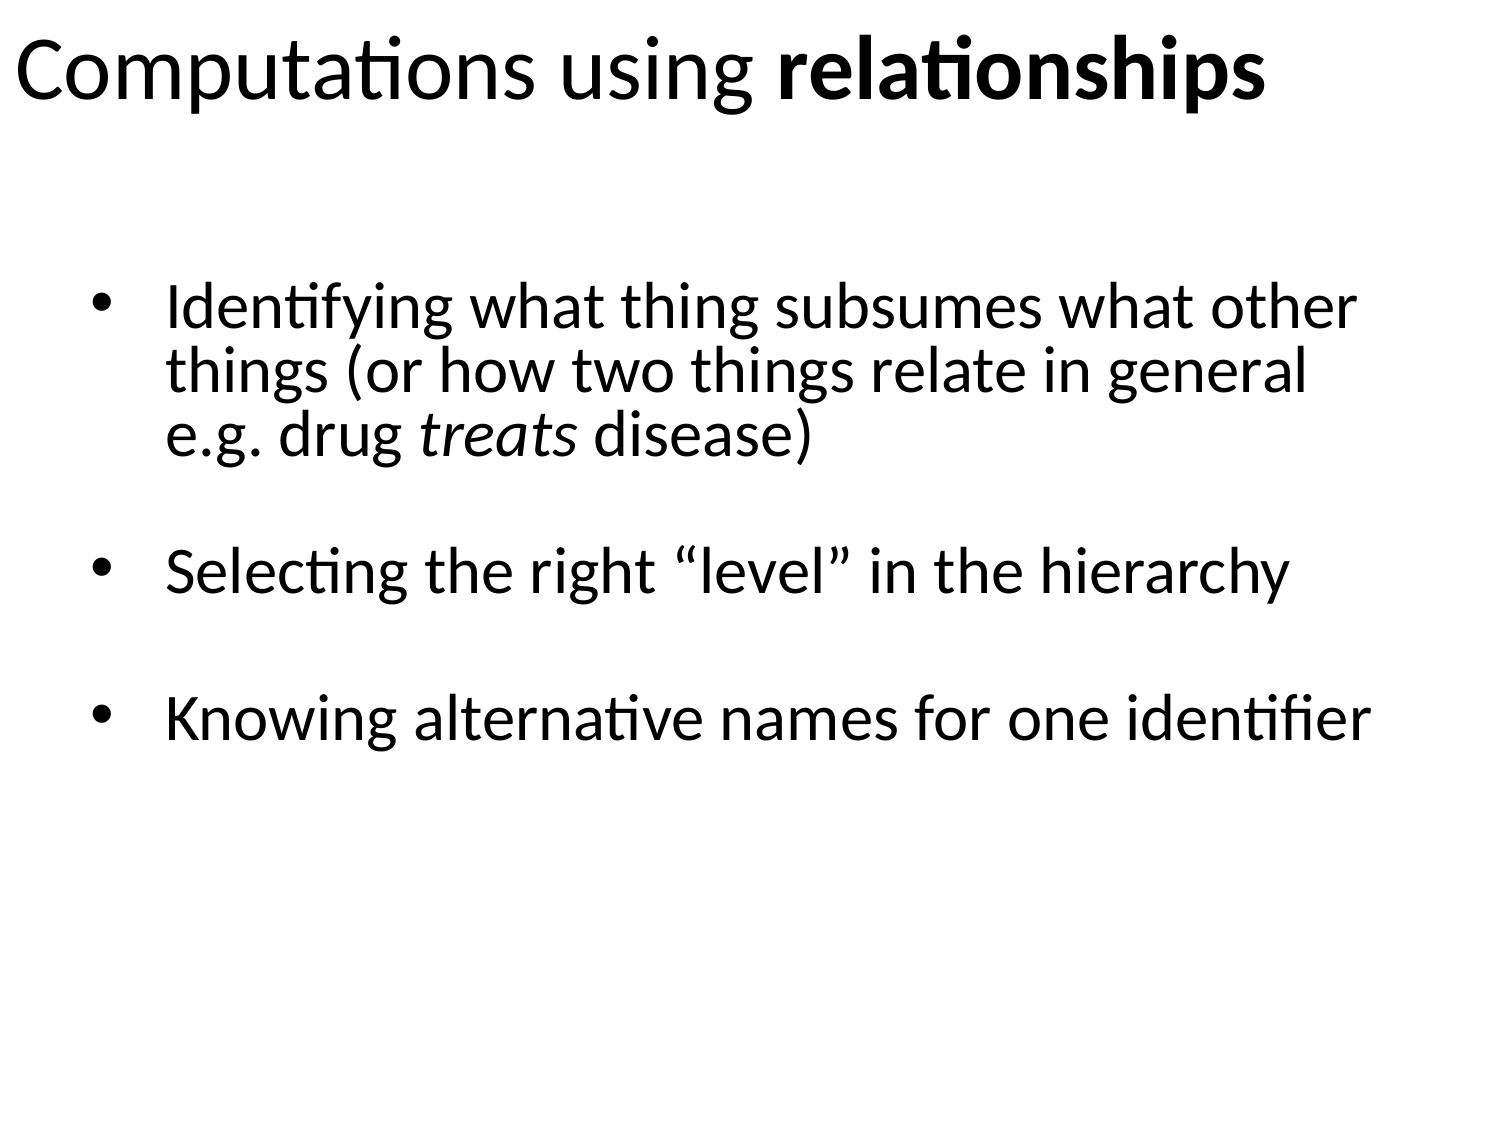

Computations using relationships
Identifying what thing subsumes what other things (or how two things relate in general e.g. drug treats disease)

Selecting the right “level” in the hierarchy

Knowing alternative names for one identifier